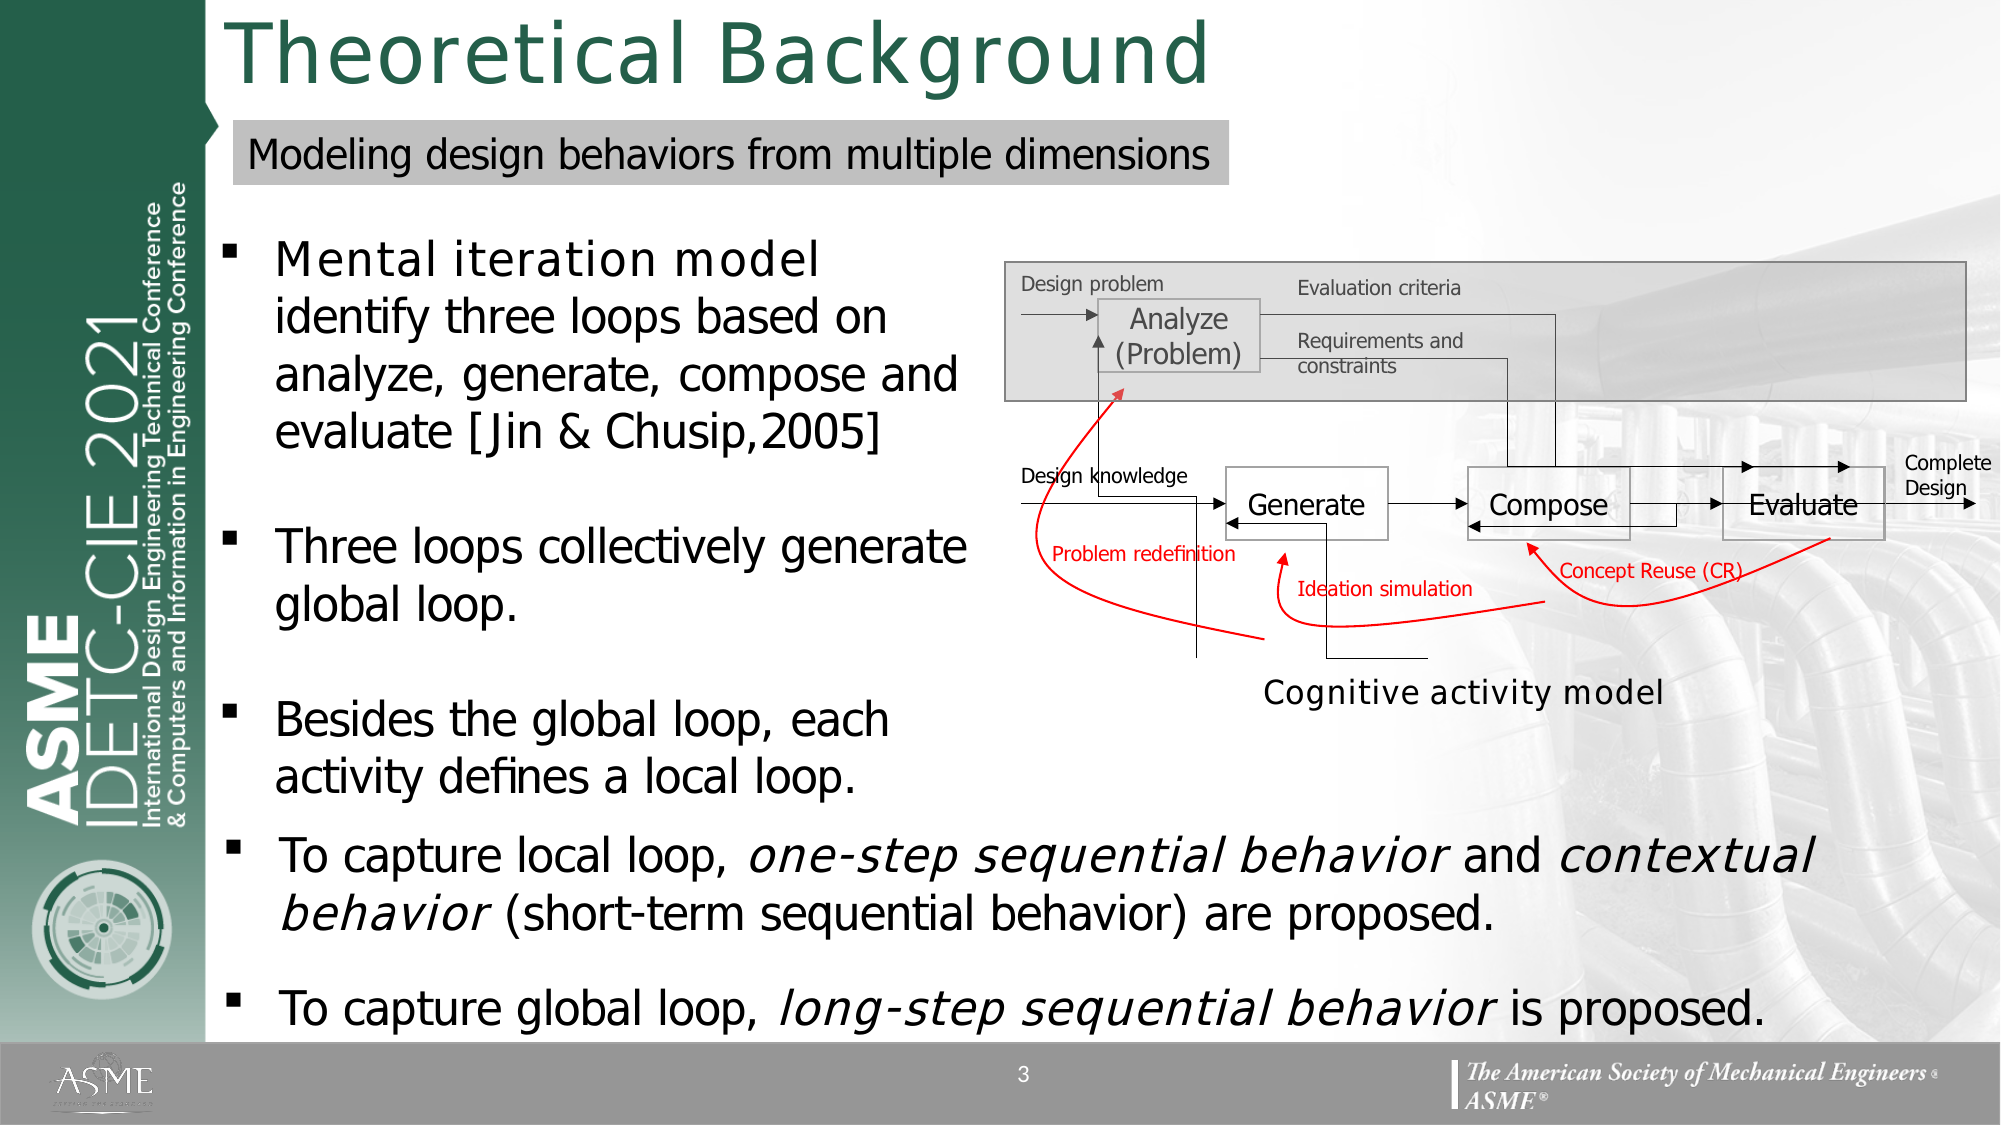

Theoretical Background
Modeling design behaviors from multiple dimensions
Mental iteration model identify three loops based on analyze, generate, compose and evaluate [Jin & Chusip,2005]

Three loops collectively generate global loop.

Besides the global loop, each activity defines a local loop.

Design problem
Evaluation criteria
Analyze
(Problem)
Requirements and constraints

Complete
Design
Design knowledge
Generate
Compose
Evaluate
Problem redefinition

Concept Reuse (CR)

Ideation simulation
Cognitive activity model
To capture local loop, one-step sequential behavior and contextual behavior (short-term sequential behavior) are proposed.
To capture global loop, long-step sequential behavior is proposed.
3